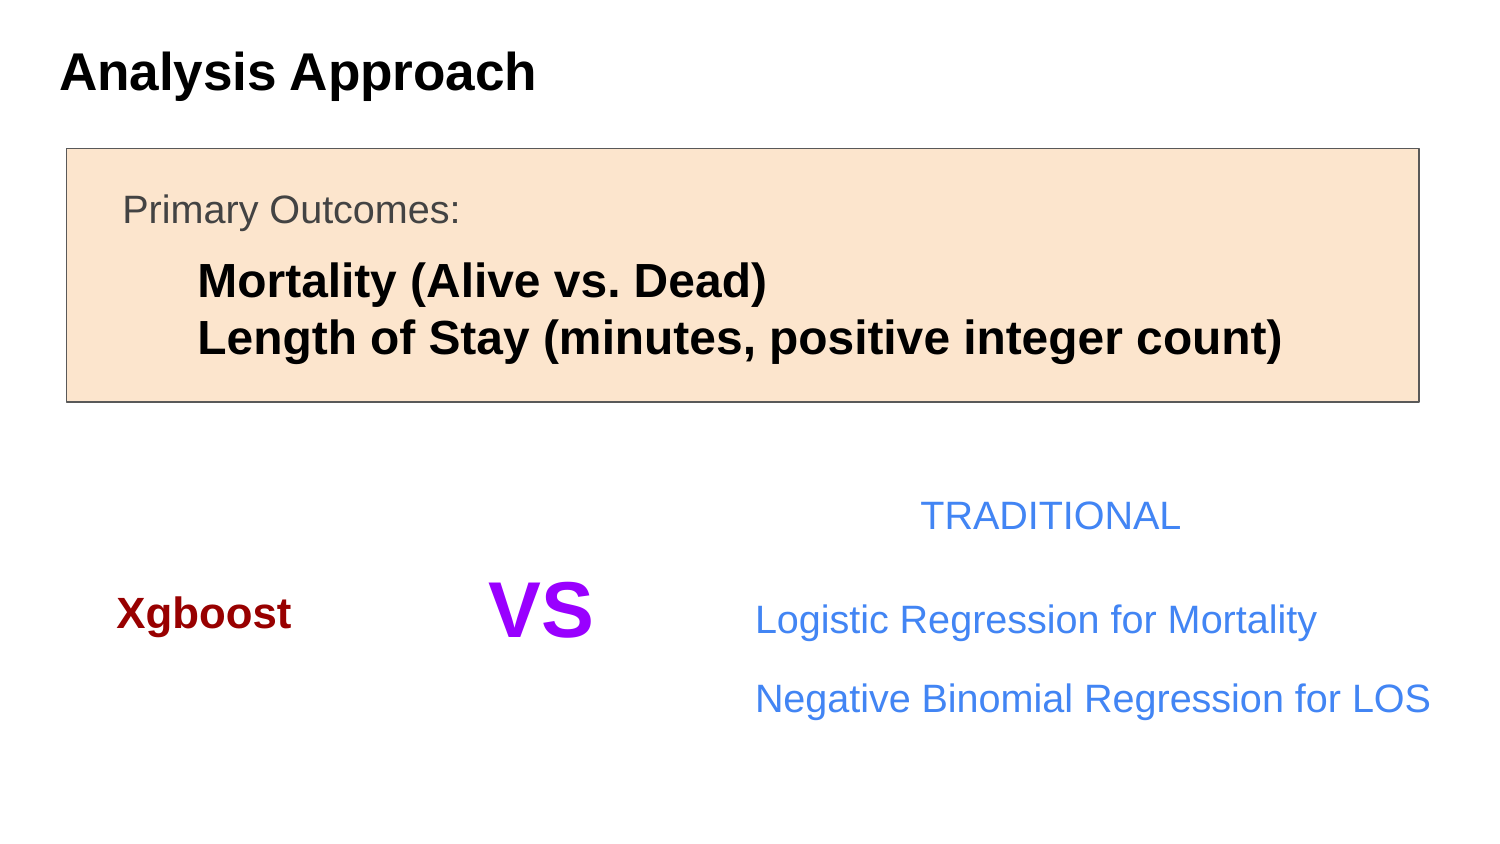

# Analysis Approach

Primary Outcomes:

Mortality (Alive vs. Dead)
Length of Stay (minutes, positive integer count)

TRADITIONAL
VS
Xgboost
Logistic Regression for Mortality
Negative Binomial Regression for LOS